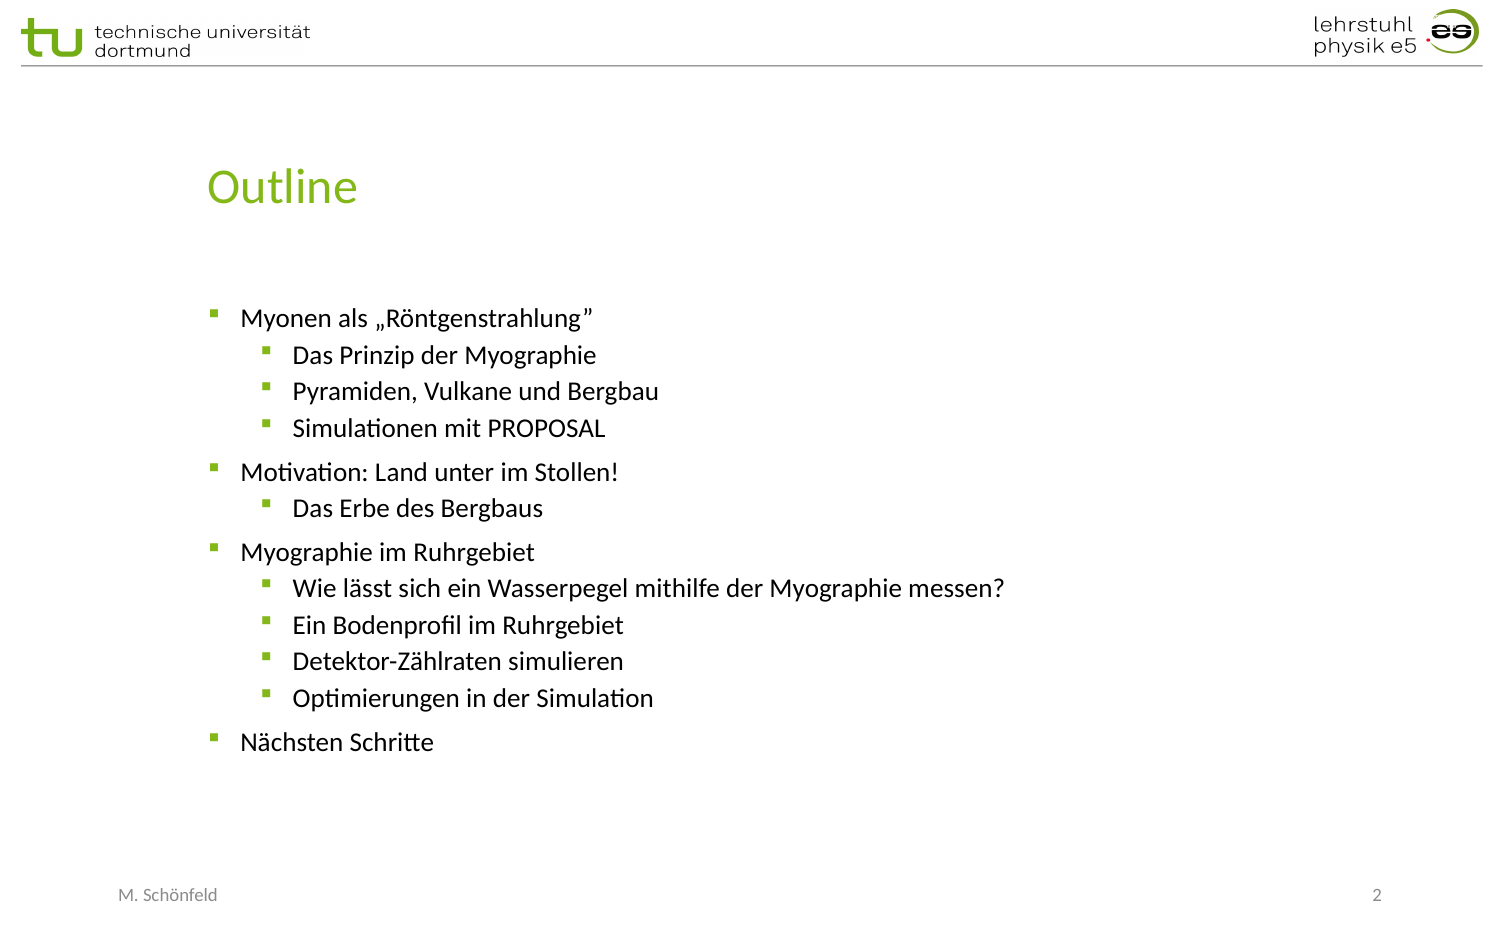

# Outline
Myonen als „Röntgenstrahlung”
Das Prinzip der Myographie
Pyramiden, Vulkane und Bergbau
Simulationen mit PROPOSAL
Motivation: Land unter im Stollen!
Das Erbe des Bergbaus
Myographie im Ruhrgebiet
Wie lässt sich ein Wasserpegel mithilfe der Myographie messen?
Ein Bodenprofil im Ruhrgebiet
Detektor-Zählraten simulieren
Optimierungen in der Simulation
Nächsten Schritte

M. Schönfeld
2